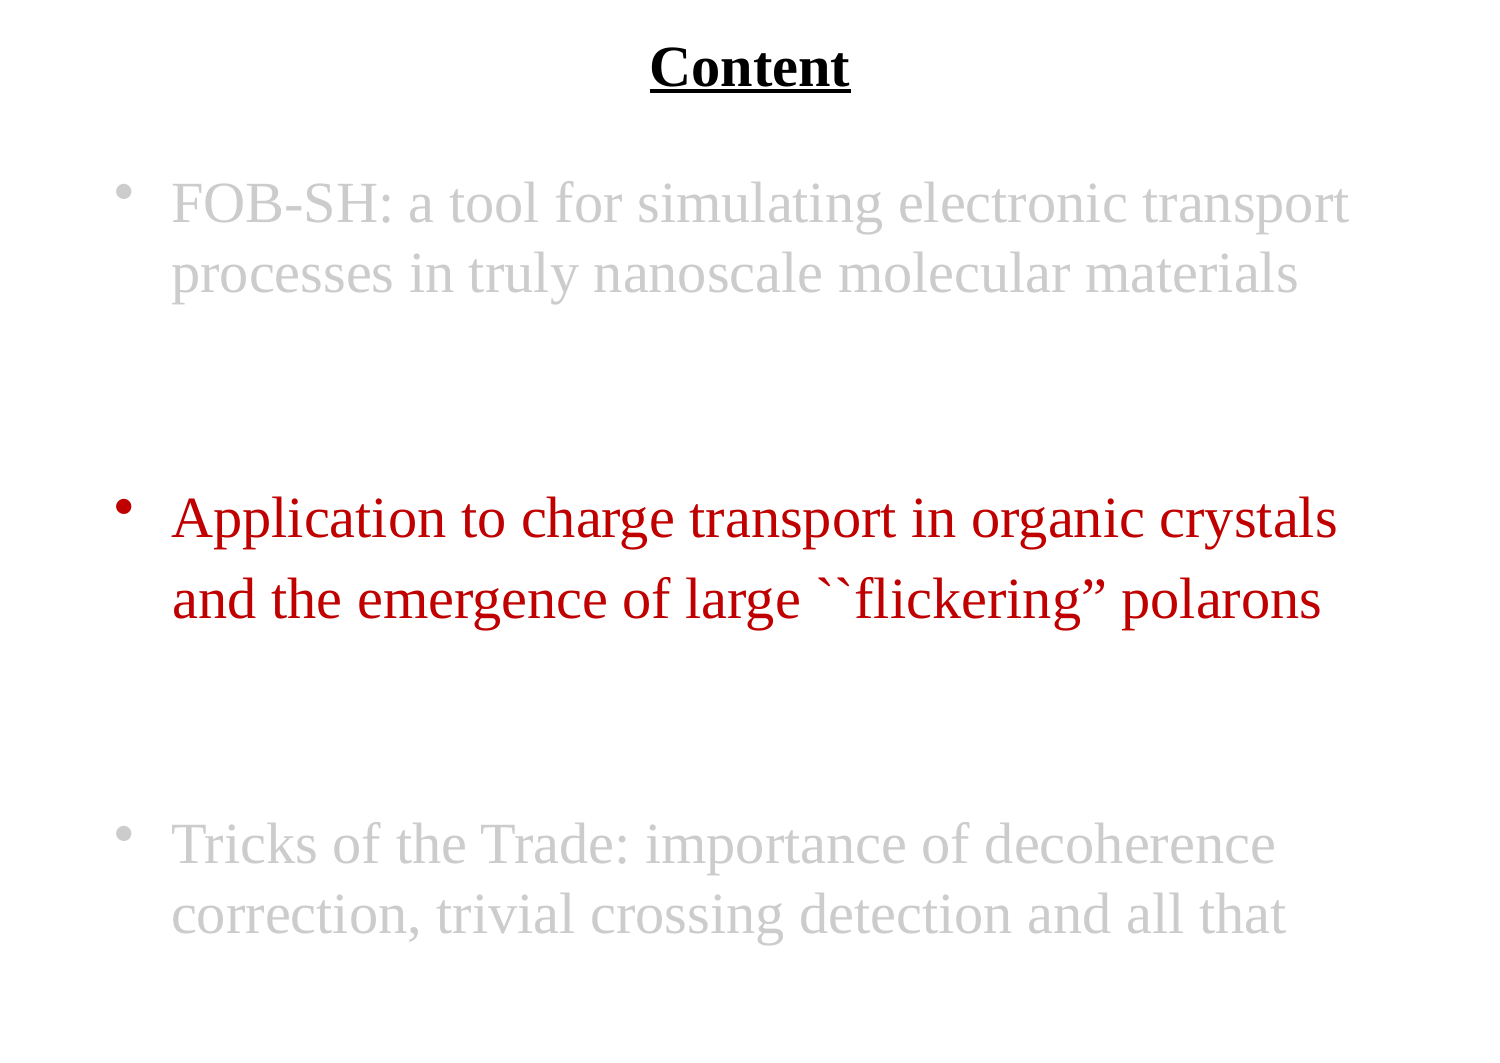

# Content
FOB-SH: a tool for simulating electronic transport processes in truly nanoscale molecular materials

Application to charge transport in organic crystals
    and the emergence of large ``flickering” polarons

Tricks of the Trade: importance of decoherence correction, trivial crossing detection and all that